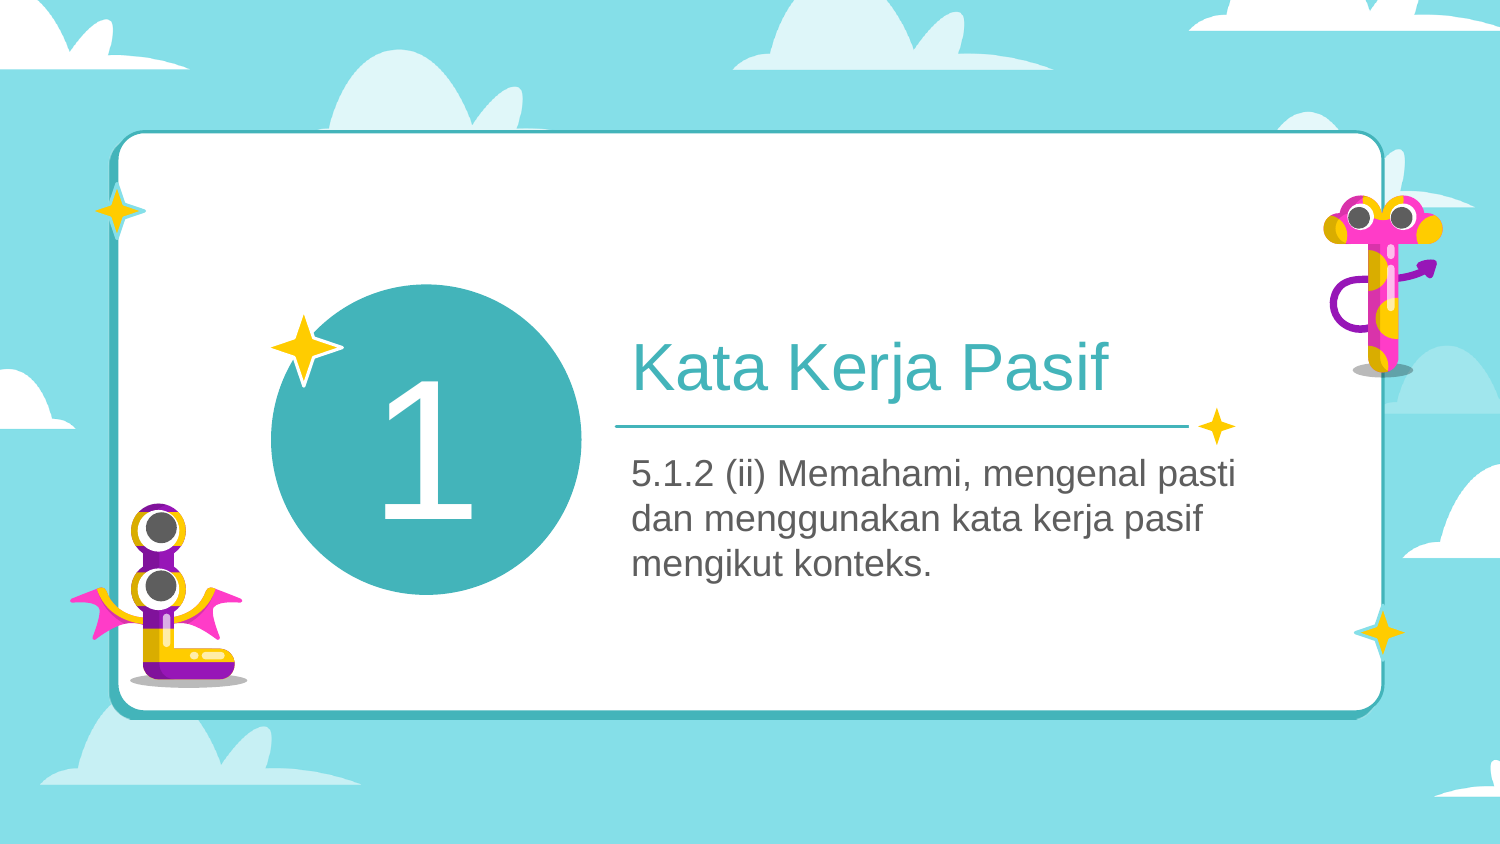

# Kata Kerja Pasif

1

5.1.2 (ii) Memahami, mengenal pasti dan menggunakan kata kerja pasif mengikut konteks.